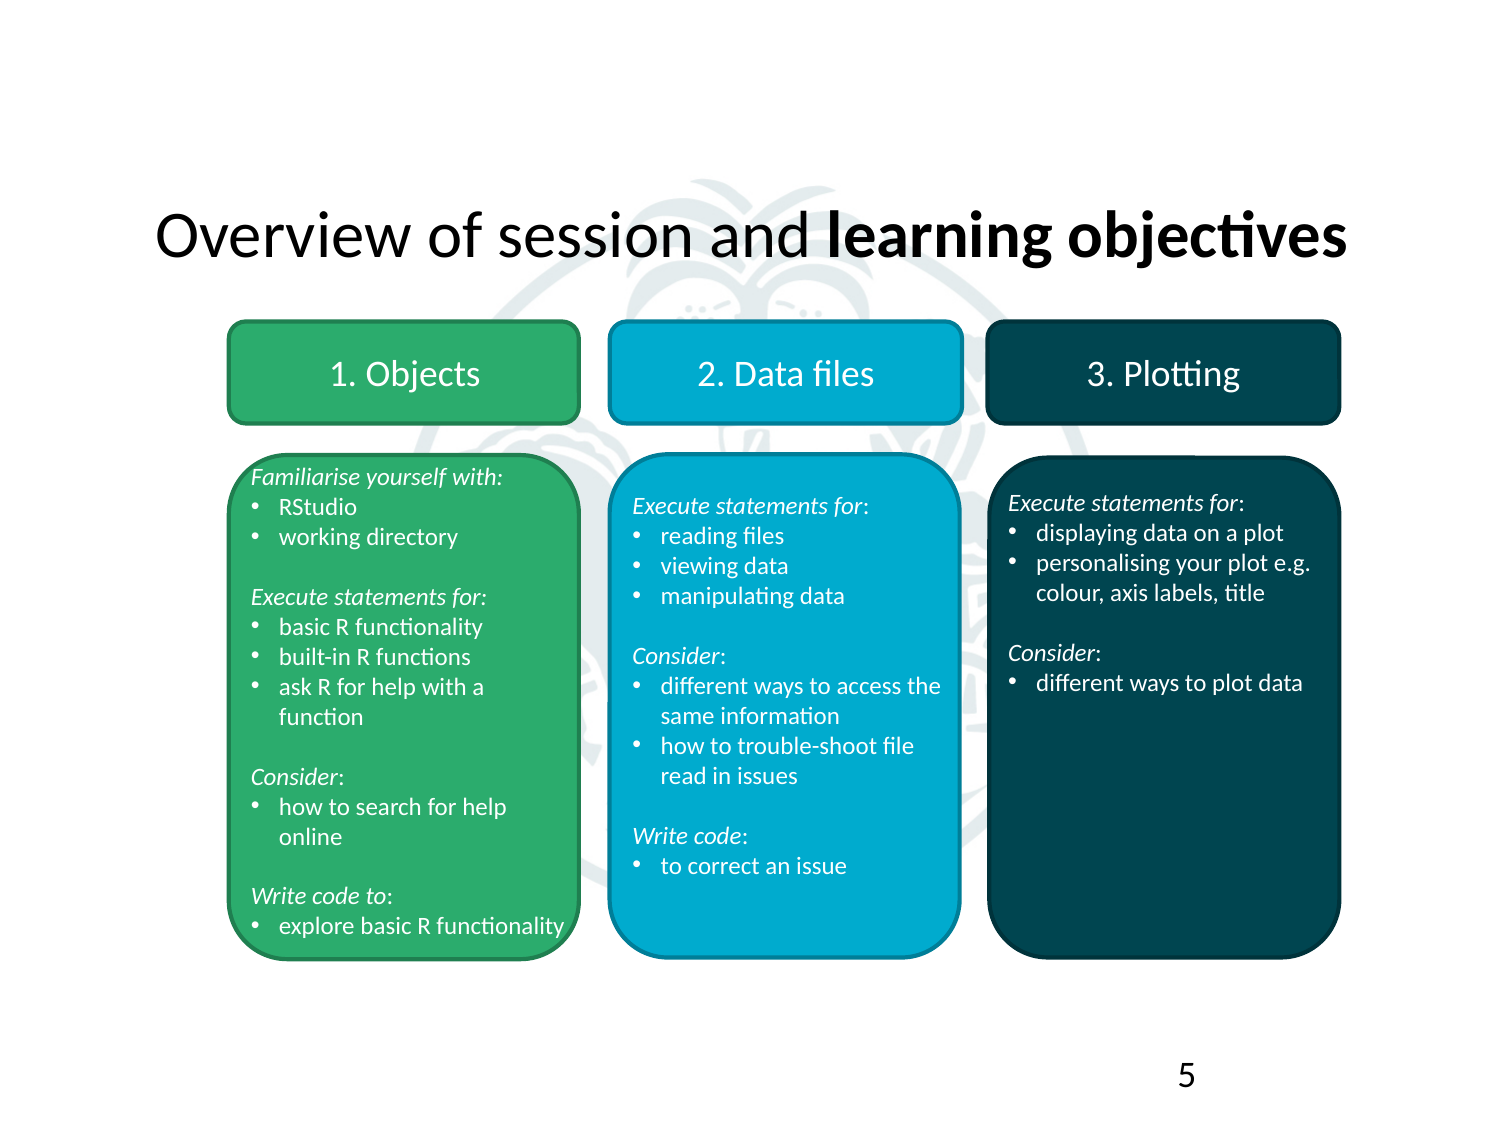

Overview of session and learning objectives

1. Objects
2. Data files
3. Plotting
Familiarise yourself with:
RStudio
working directory
Execute statements for:
basic R functionality
built-in R functions
ask R for help with a function

Consider:
how to search for help online

Write code to:
explore basic R functionality

Execute statements for:
displaying data on a plot
personalising your plot e.g. colour, axis labels, title
Consider:
different ways to plot data
Execute statements for:
reading files
viewing data
manipulating data

Consider:
different ways to access the same information
how to trouble-shoot file read in issues

Write code:
to correct an issue

5